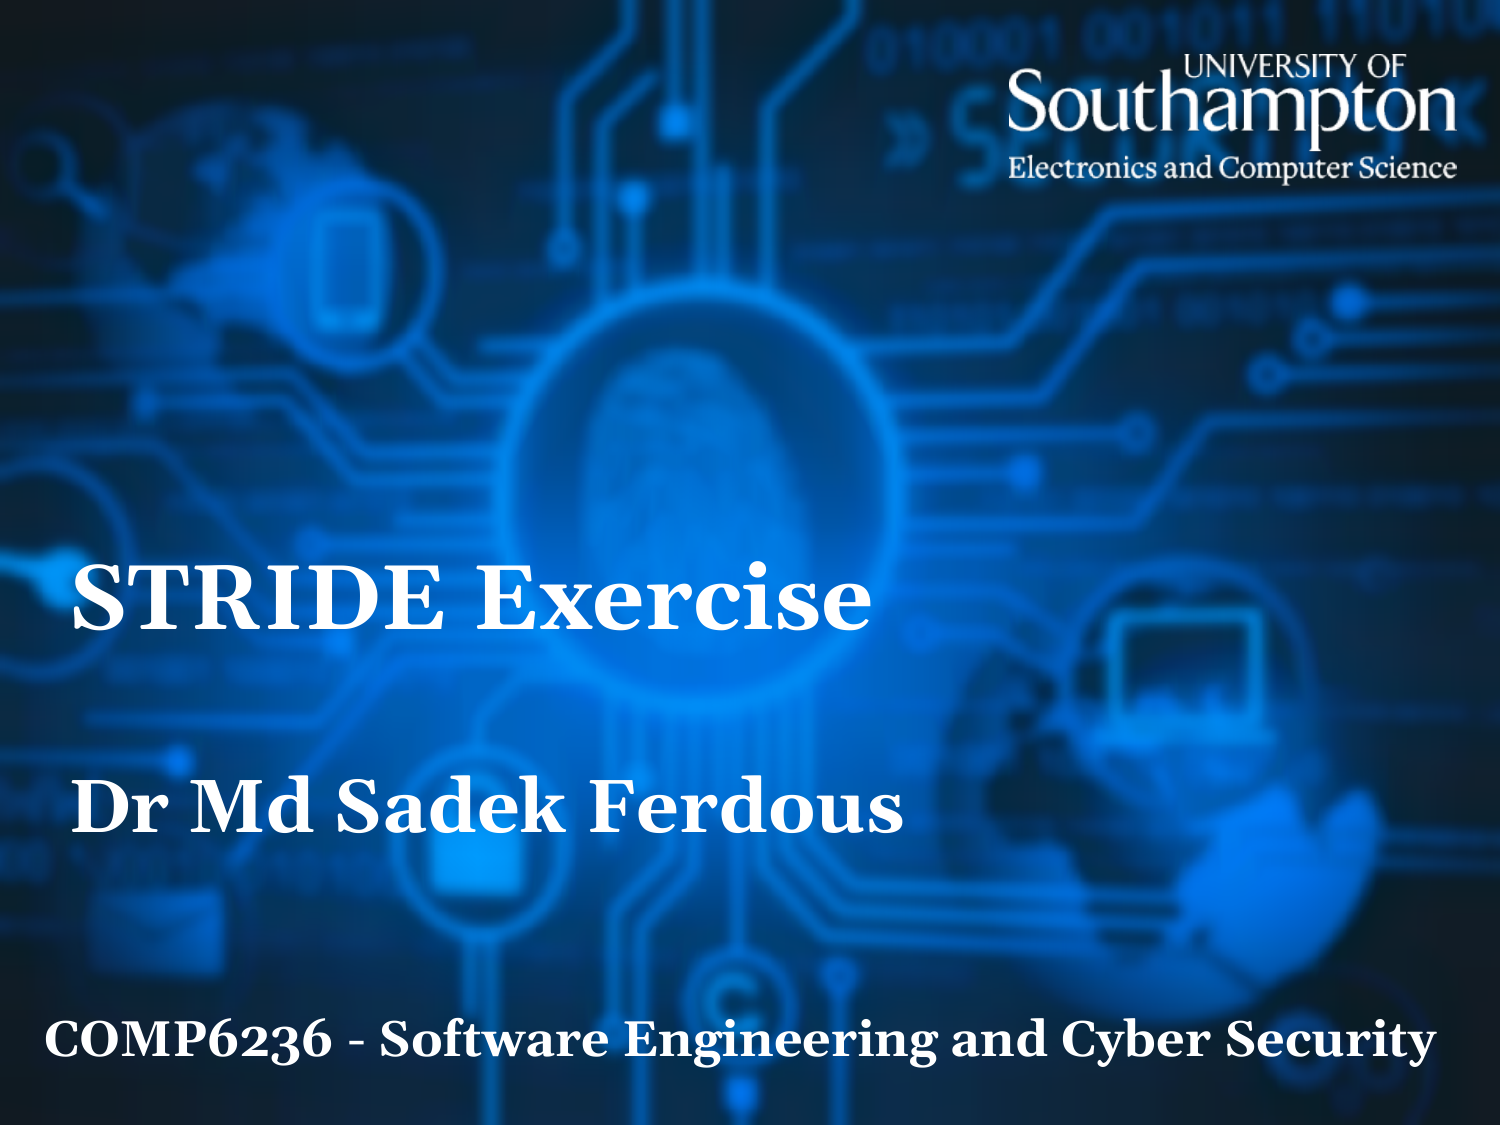

# STRIDE Exercise Dr Md Sadek Ferdous
COMP6236 - Software Engineering and Cyber Security